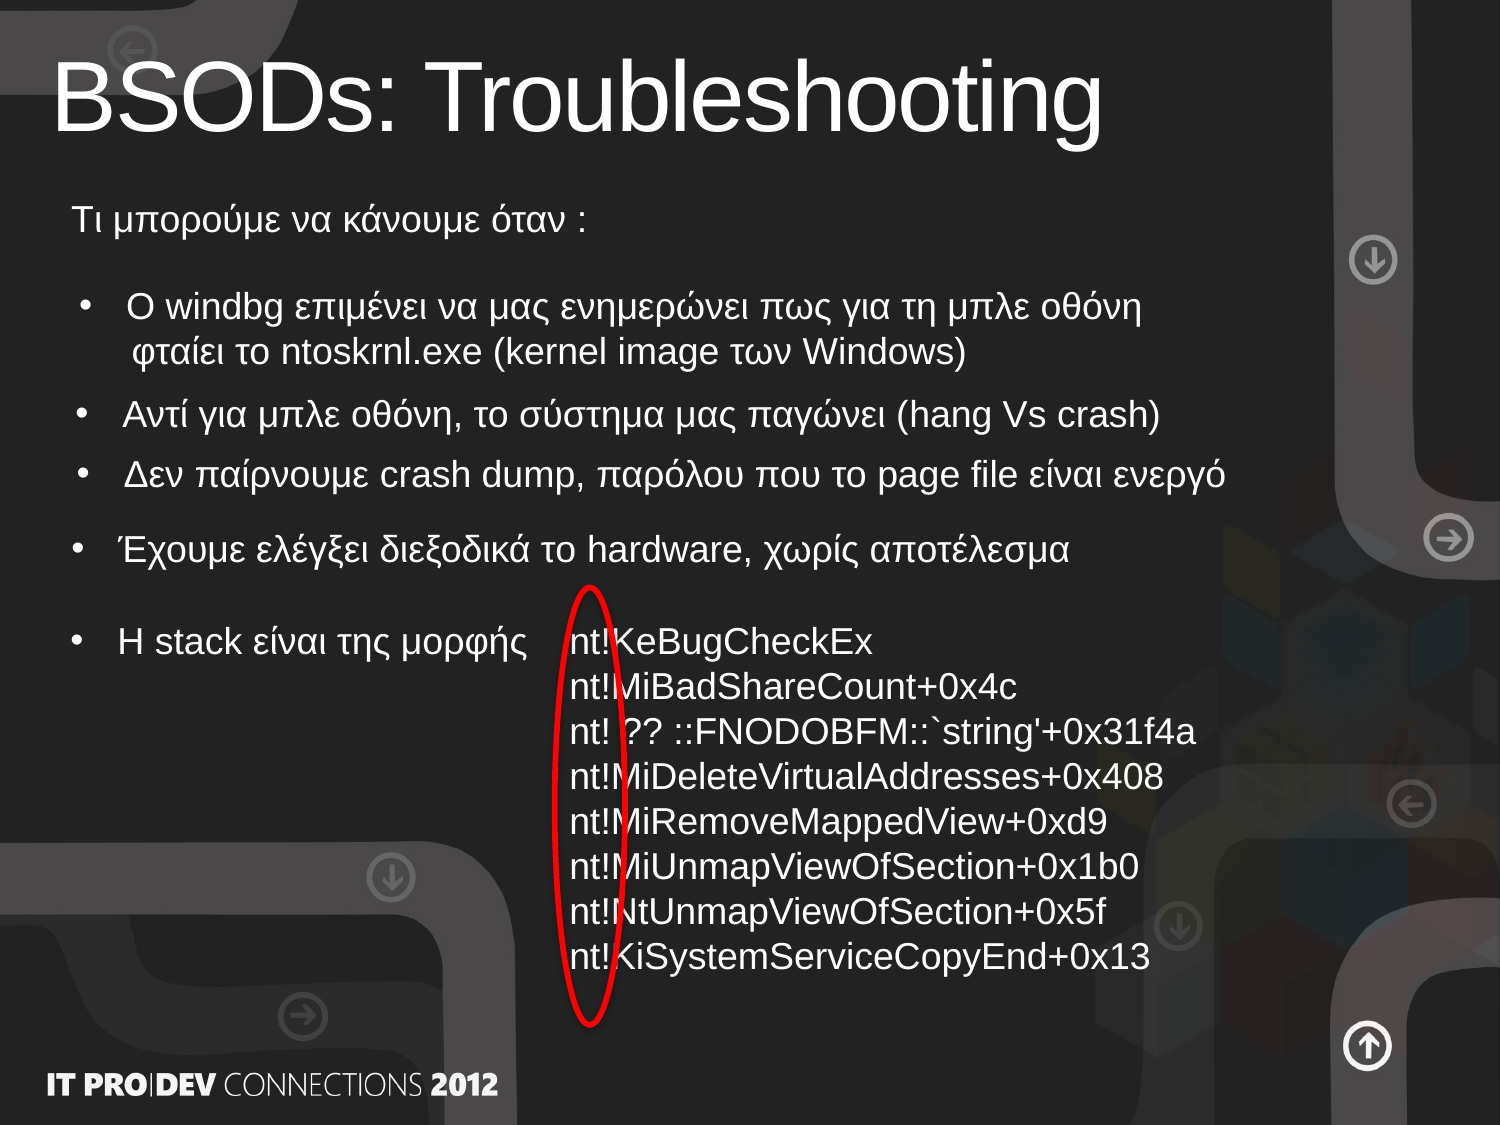

# BSODs: Troubleshooting
Tι μπορούμε να κάνουμε όταν :
O windbg επιμένει να μας ενημερώνει πως για τη μπλε οθόνη
     φταίει το ntoskrnl.exe (kernel image των Windows)
Αντί για μπλε οθόνη, το σύστημα μας παγώνει (hang Vs crash)
Δεν παίρνουμε crash dump, παρόλου που το page file είναι ενεργό
Έχουμε ελέγξει διεξοδικά το hardware, χωρίς αποτέλεσμα

Η stack είναι της μορφής
nt!KeBugCheckEx
nt!MiBadShareCount+0x4c
nt! ?? ::FNODOBFM::`string'+0x31f4a
nt!MiDeleteVirtualAddresses+0x408
nt!MiRemoveMappedView+0xd9
nt!MiUnmapViewOfSection+0x1b0
nt!NtUnmapViewOfSection+0x5f
nt!KiSystemServiceCopyEnd+0x13